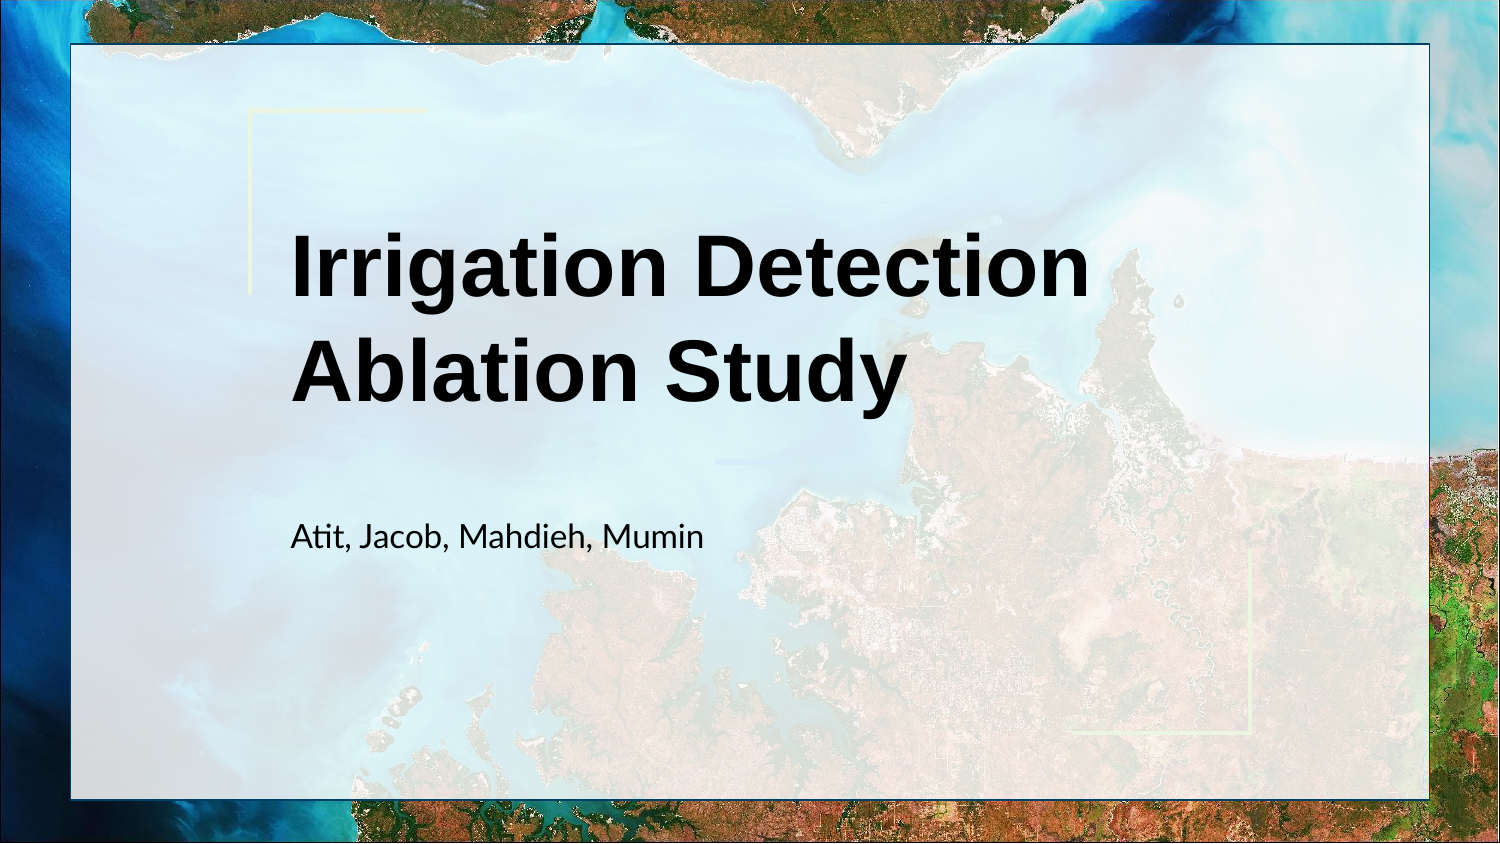

# Irrigation Detection Ablation Study
Atit, Jacob, Mahdieh, Mumin